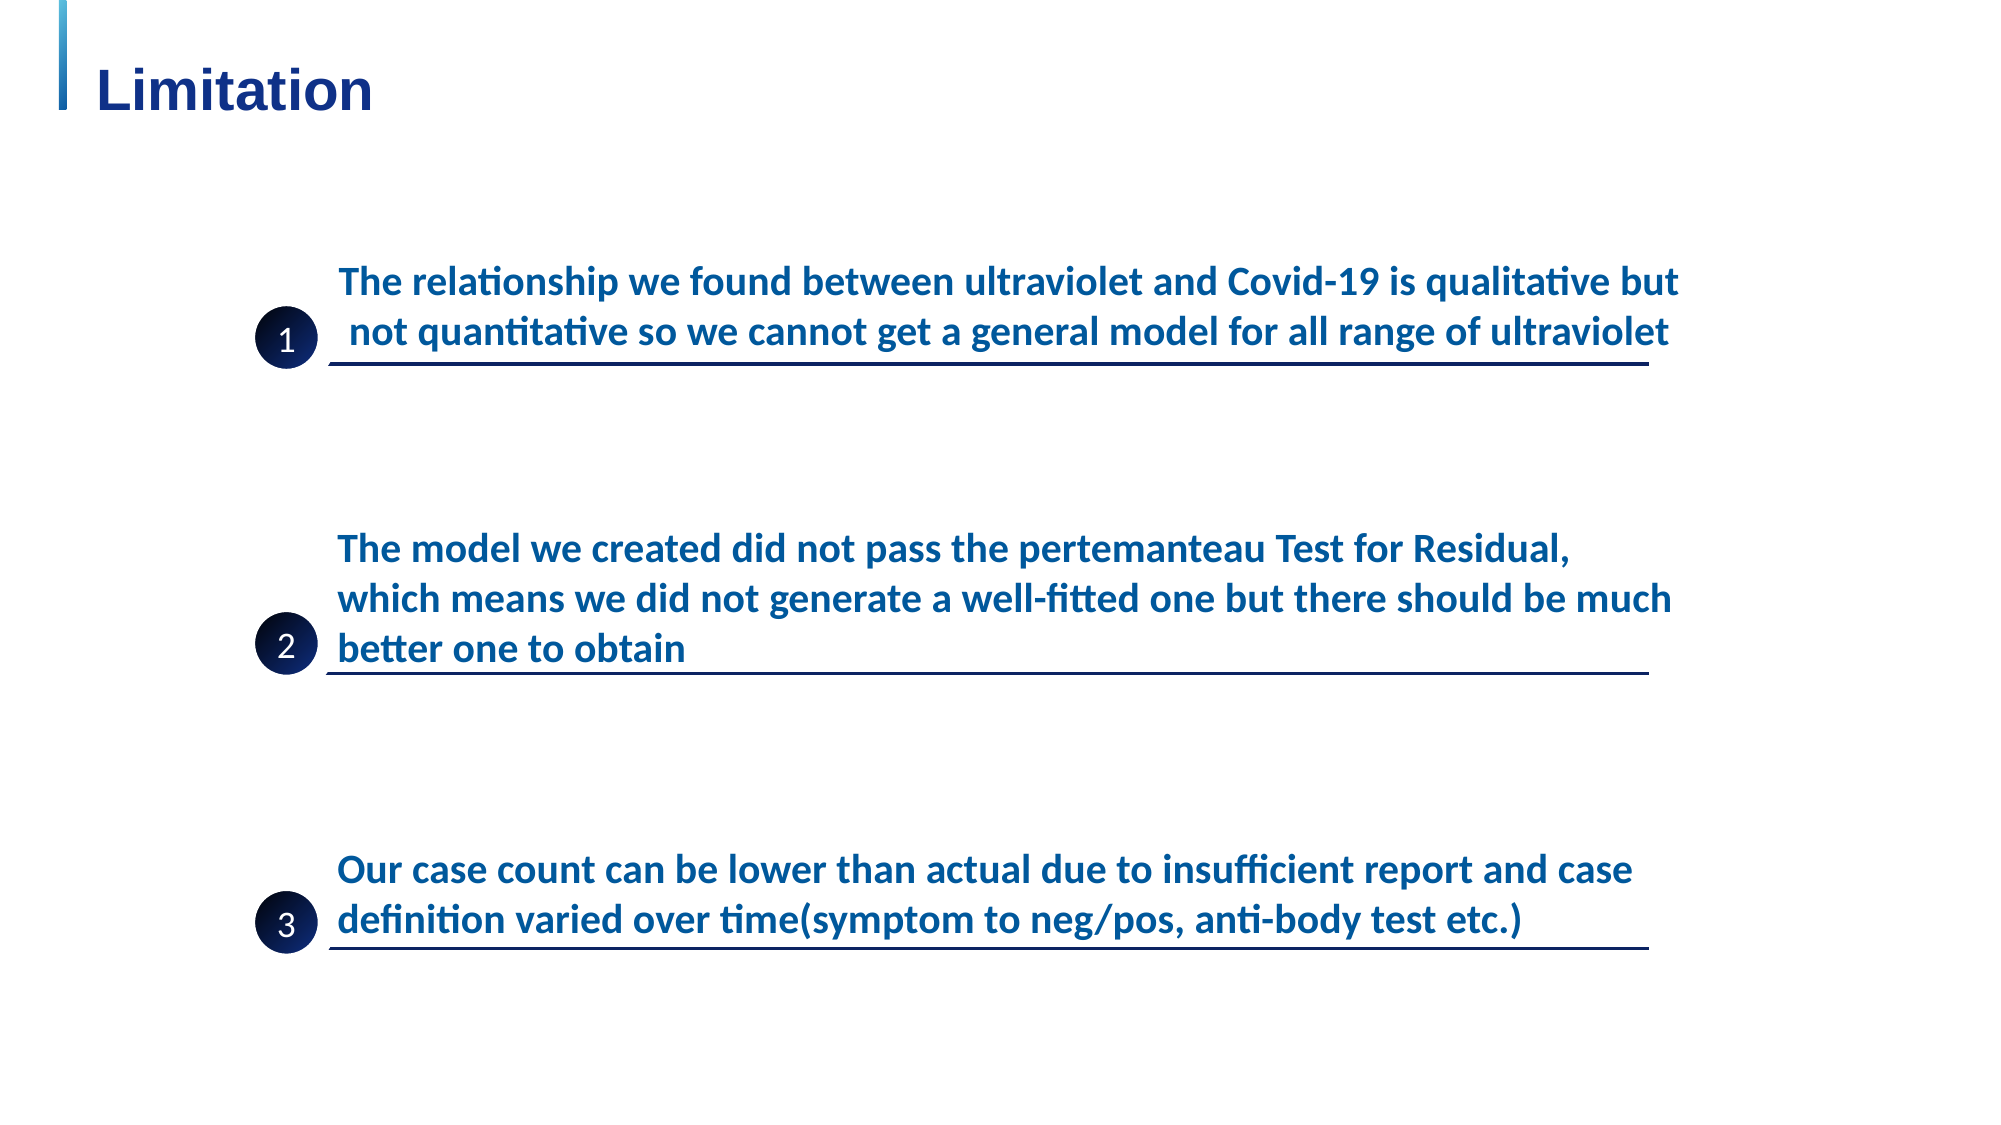

Limitation
The relationship we found between ultraviolet and Covid-19 is qualitative but not quantitative so we cannot get a general model for all range of ultraviolet

1
The model we created did not pass the pertemanteau Test for Residual, which means we did not generate a well-fitted one but there should be much better one to obtain

2
Our case count can be lower than actual due to insufficient report and case definition varied over time(symptom to neg/pos, anti-body test etc.)

3